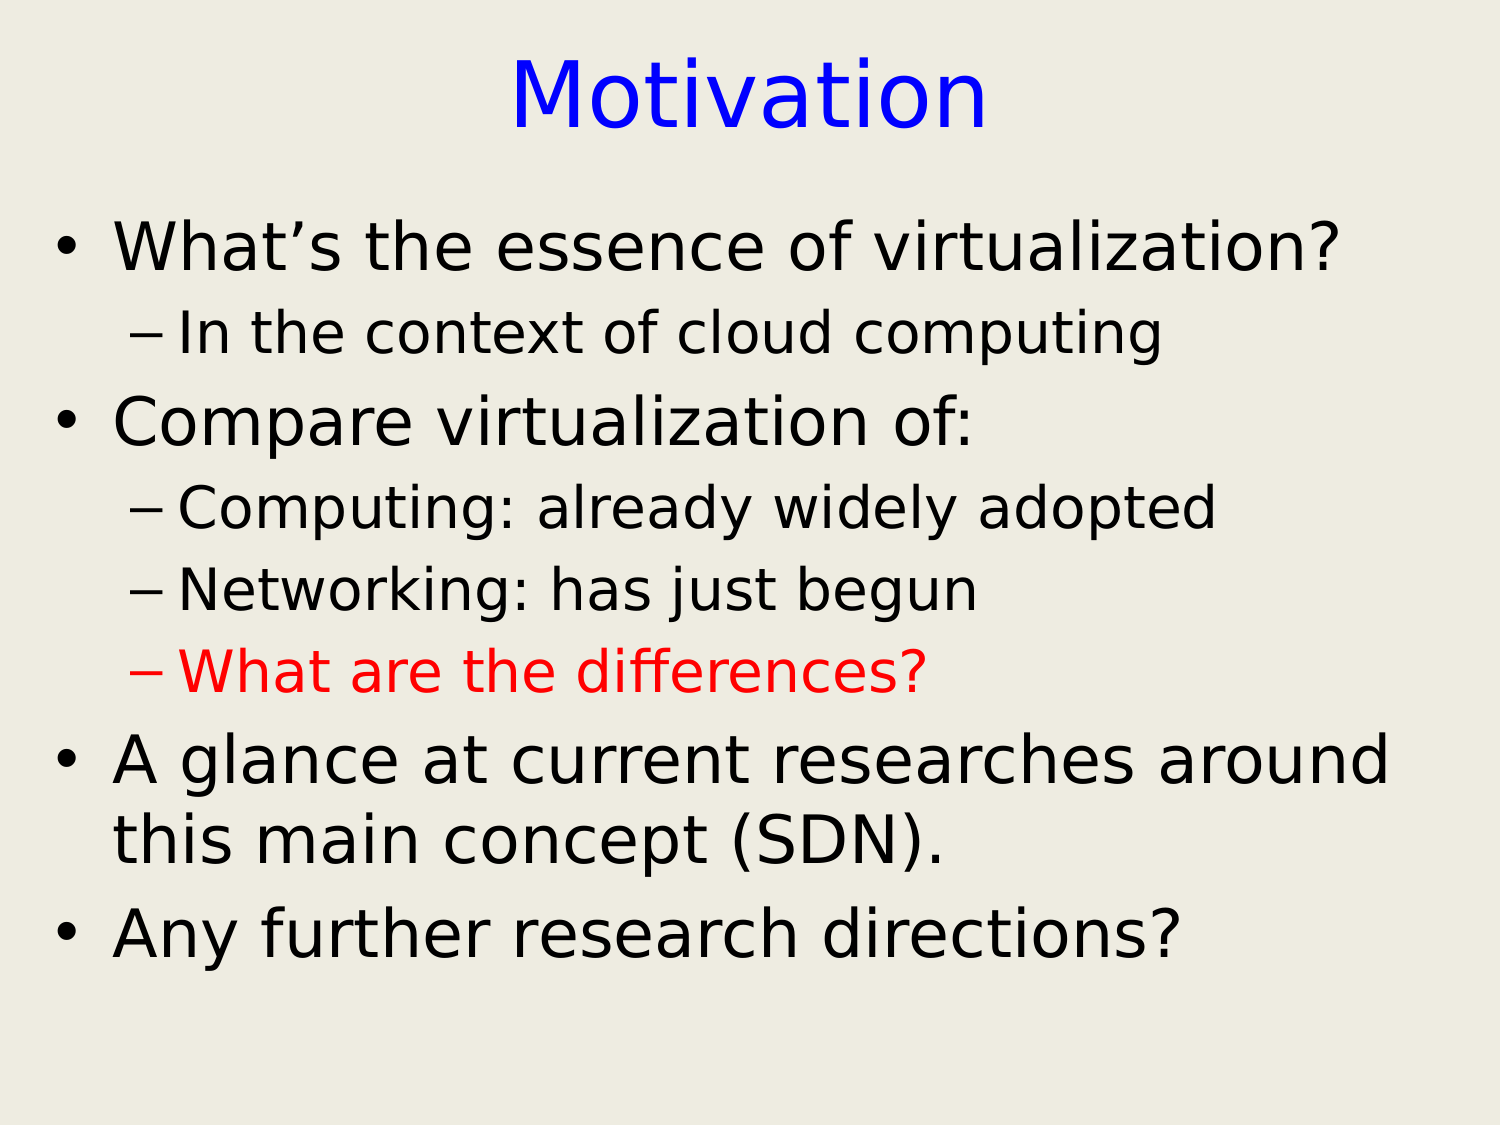

# Motivation
What’s the essence of virtualization?
In the context of cloud computing
Compare virtualization of:
Computing: already widely adopted
Networking: has just begun
What are the differences?
A glance at current researches around this main concept (SDN).
Any further research directions?